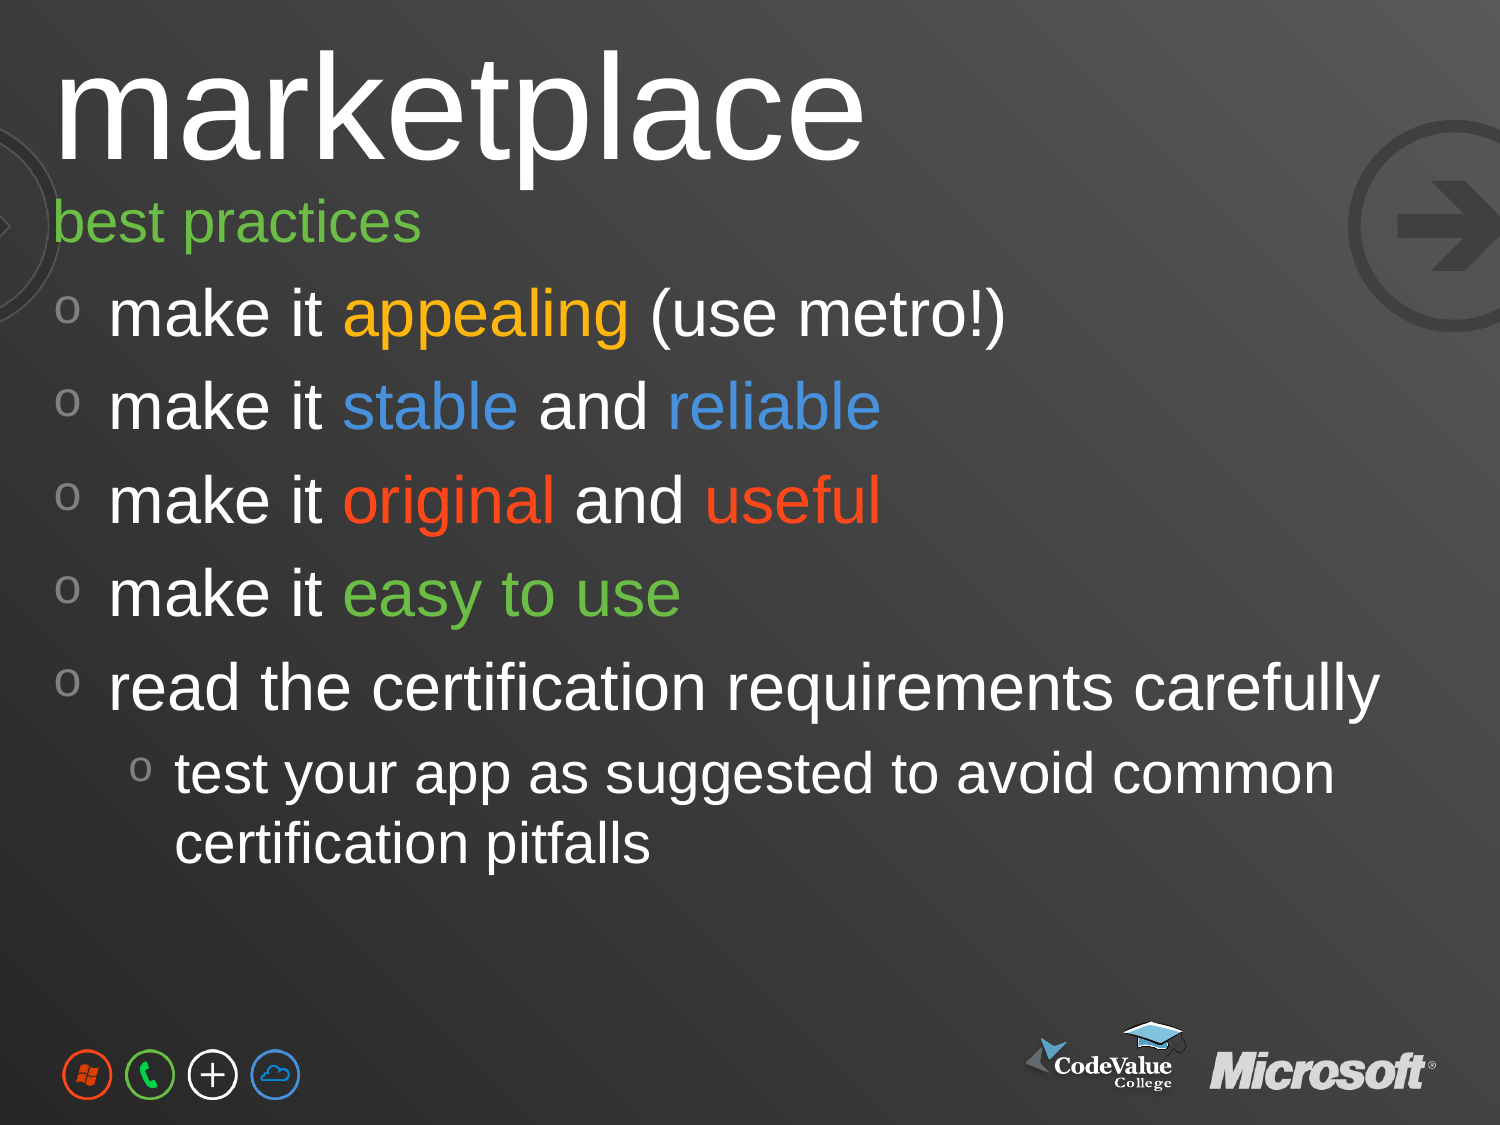

# marketplace
best practices
make it appealing (use metro!)
make it stable and reliable
make it original and useful
make it easy to use
read the certification requirements carefully
test your app as suggested to avoid common certification pitfalls